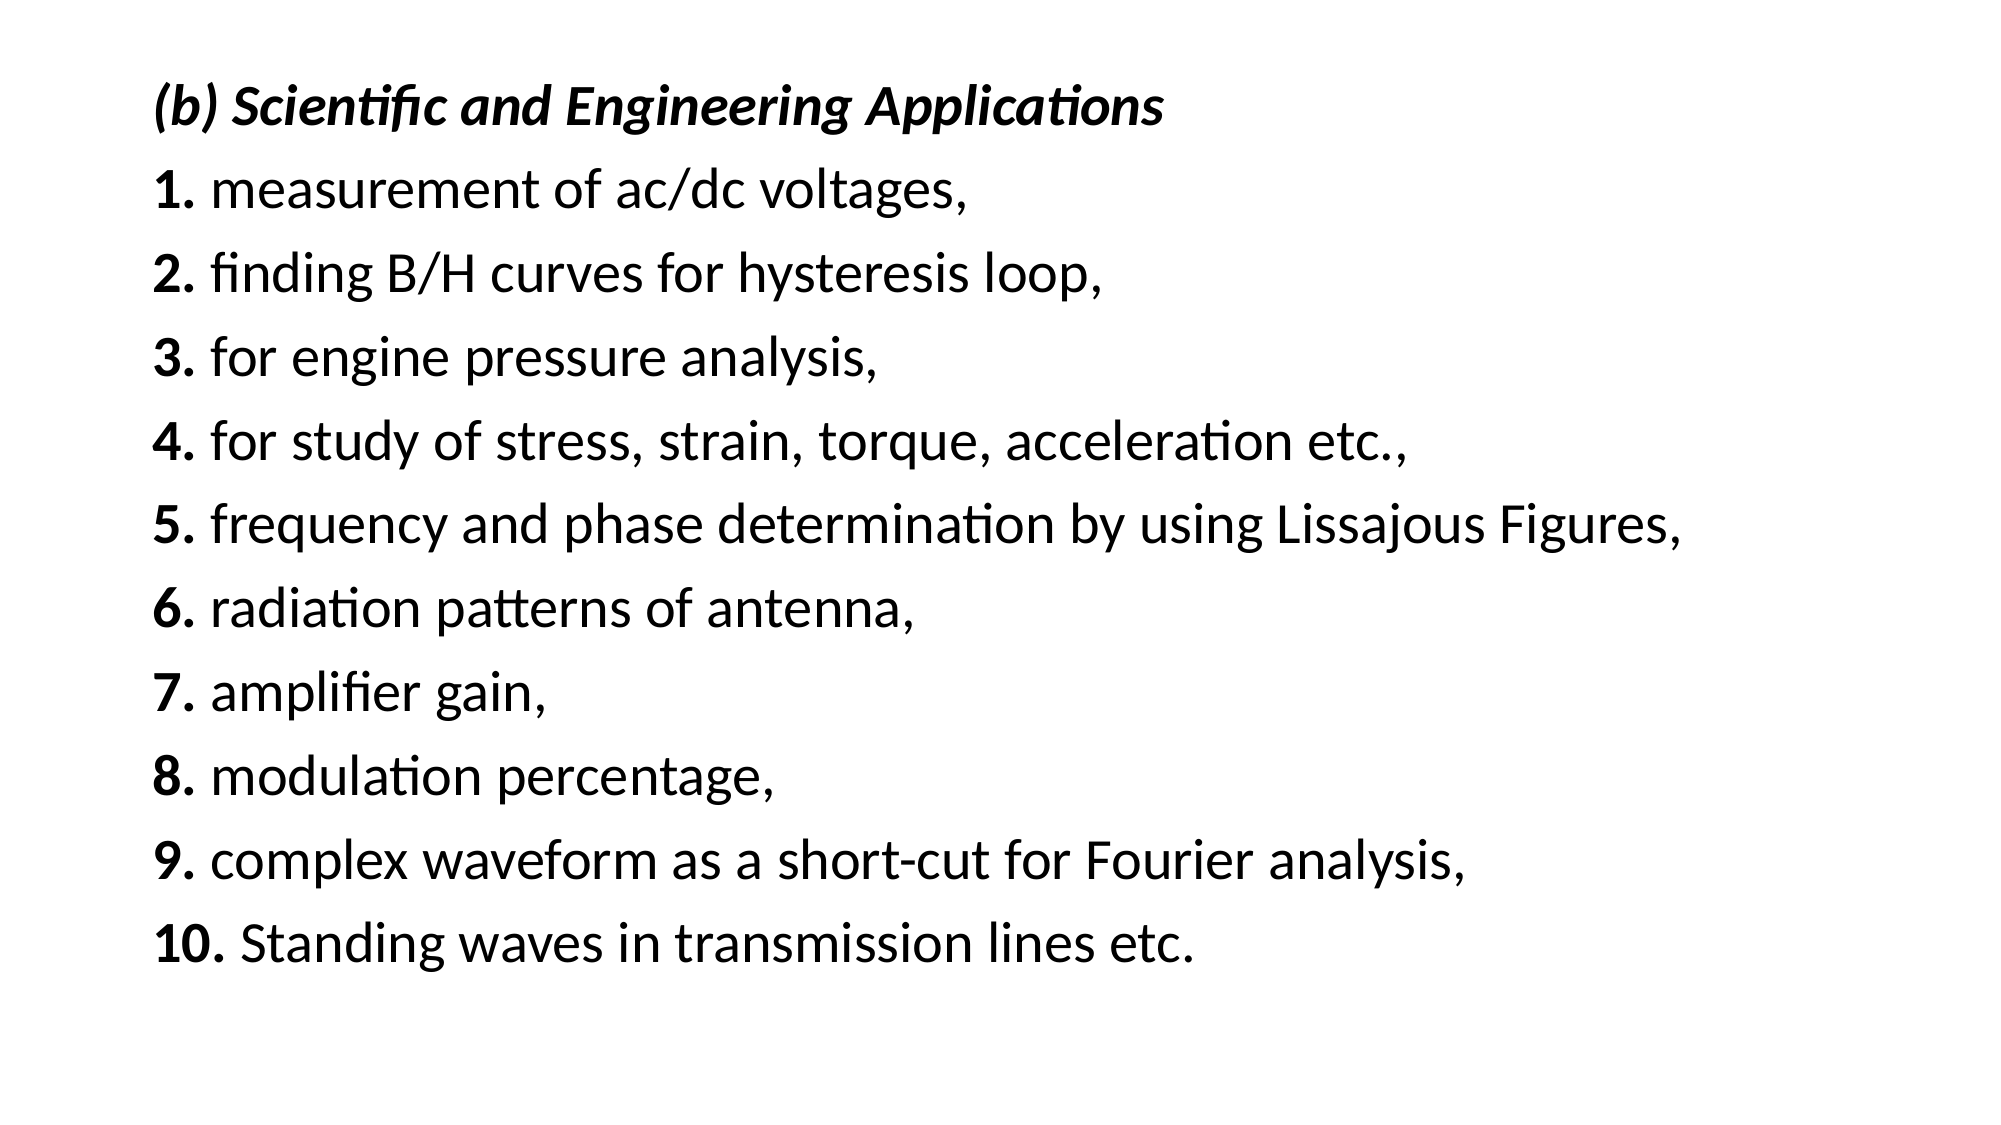

(b) Scientific and Engineering Applications
1. measurement of ac/dc voltages,
2. finding B/H curves for hysteresis loop,
3. for engine pressure analysis,
4. for study of stress, strain, torque, acceleration etc.,
5. frequency and phase determination by using Lissajous Figures,
6. radiation patterns of antenna,
7. amplifier gain,
8. modulation percentage,
9. complex waveform as a short-cut for Fourier analysis,
10. Standing waves in transmission lines etc.